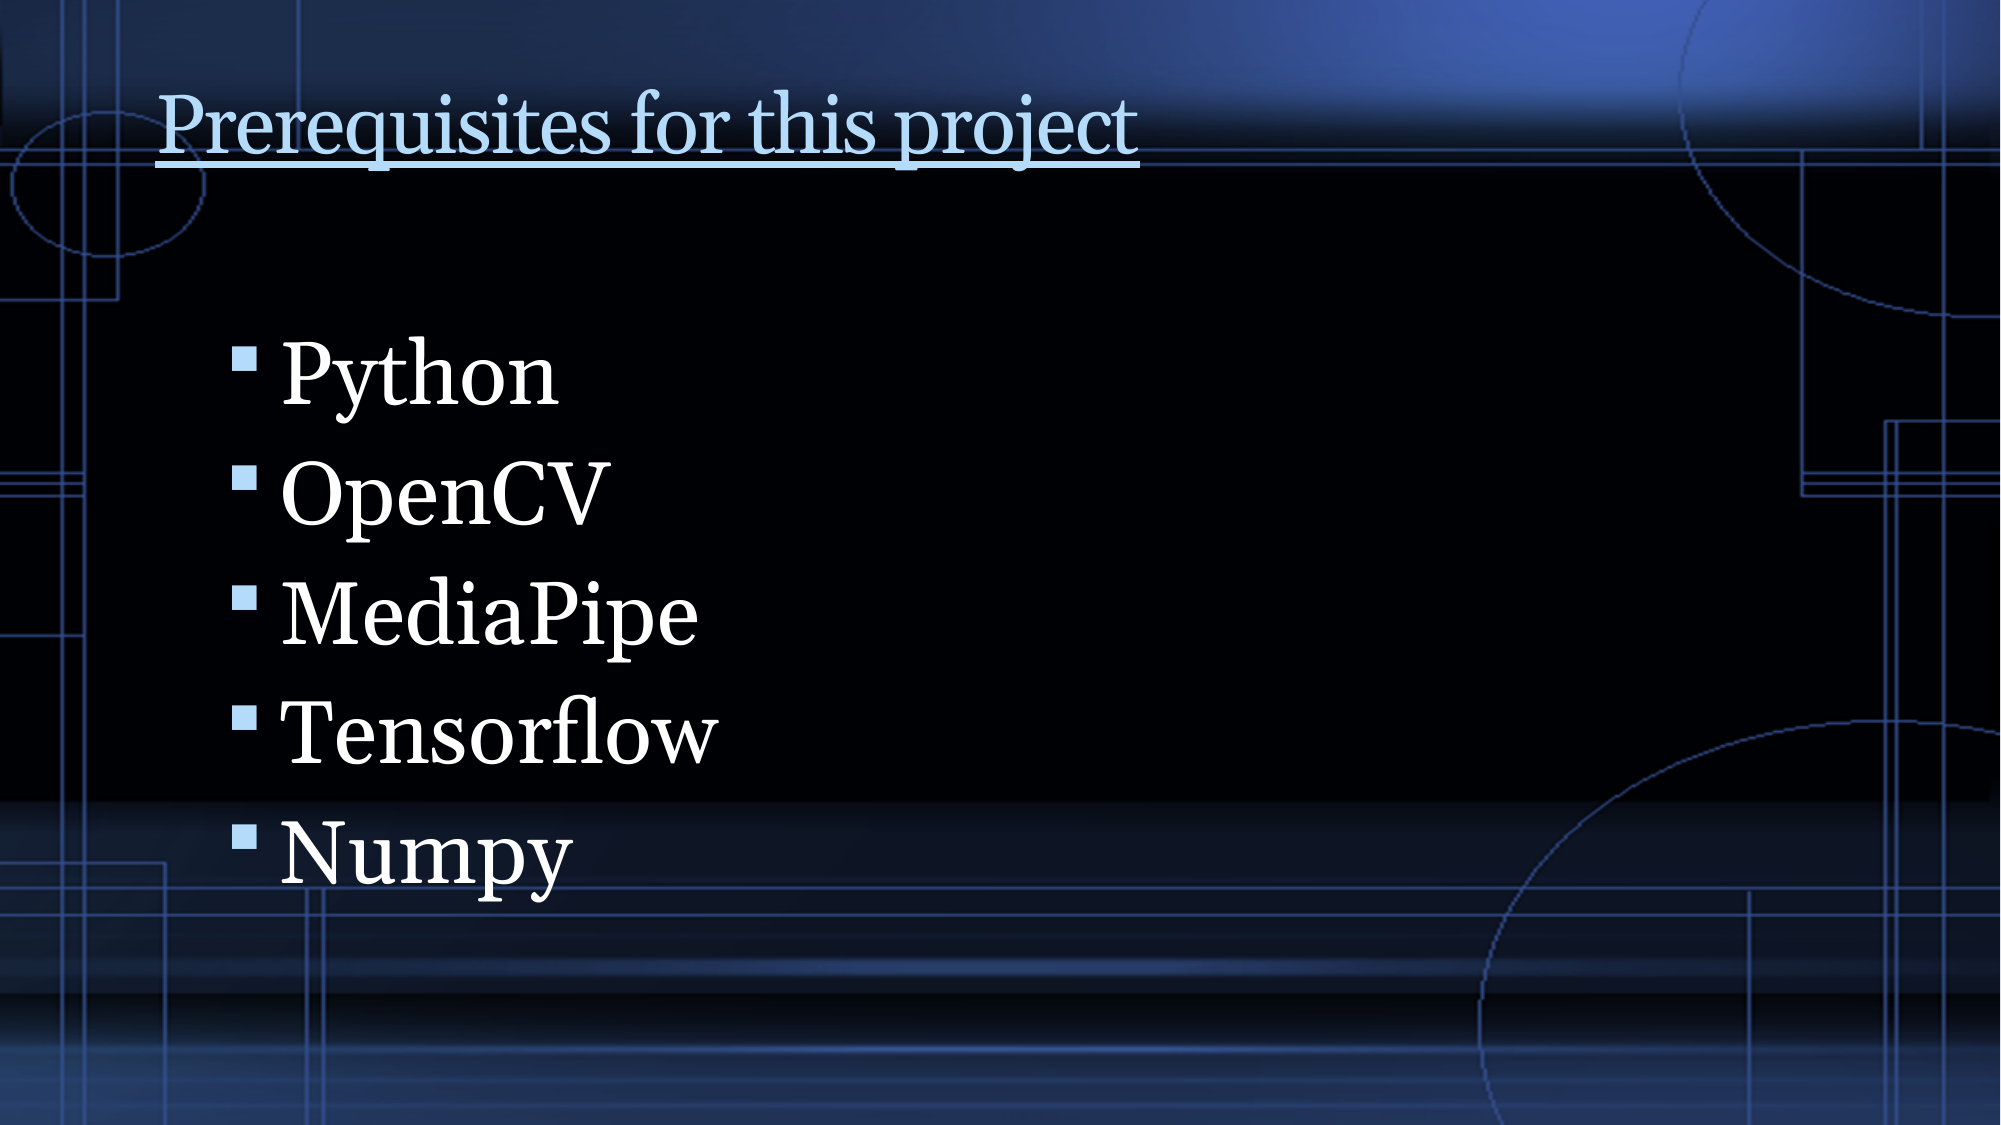

# Prerequisites for this project
Python
OpenCV
MediaPipe
Tensorflow
Numpy